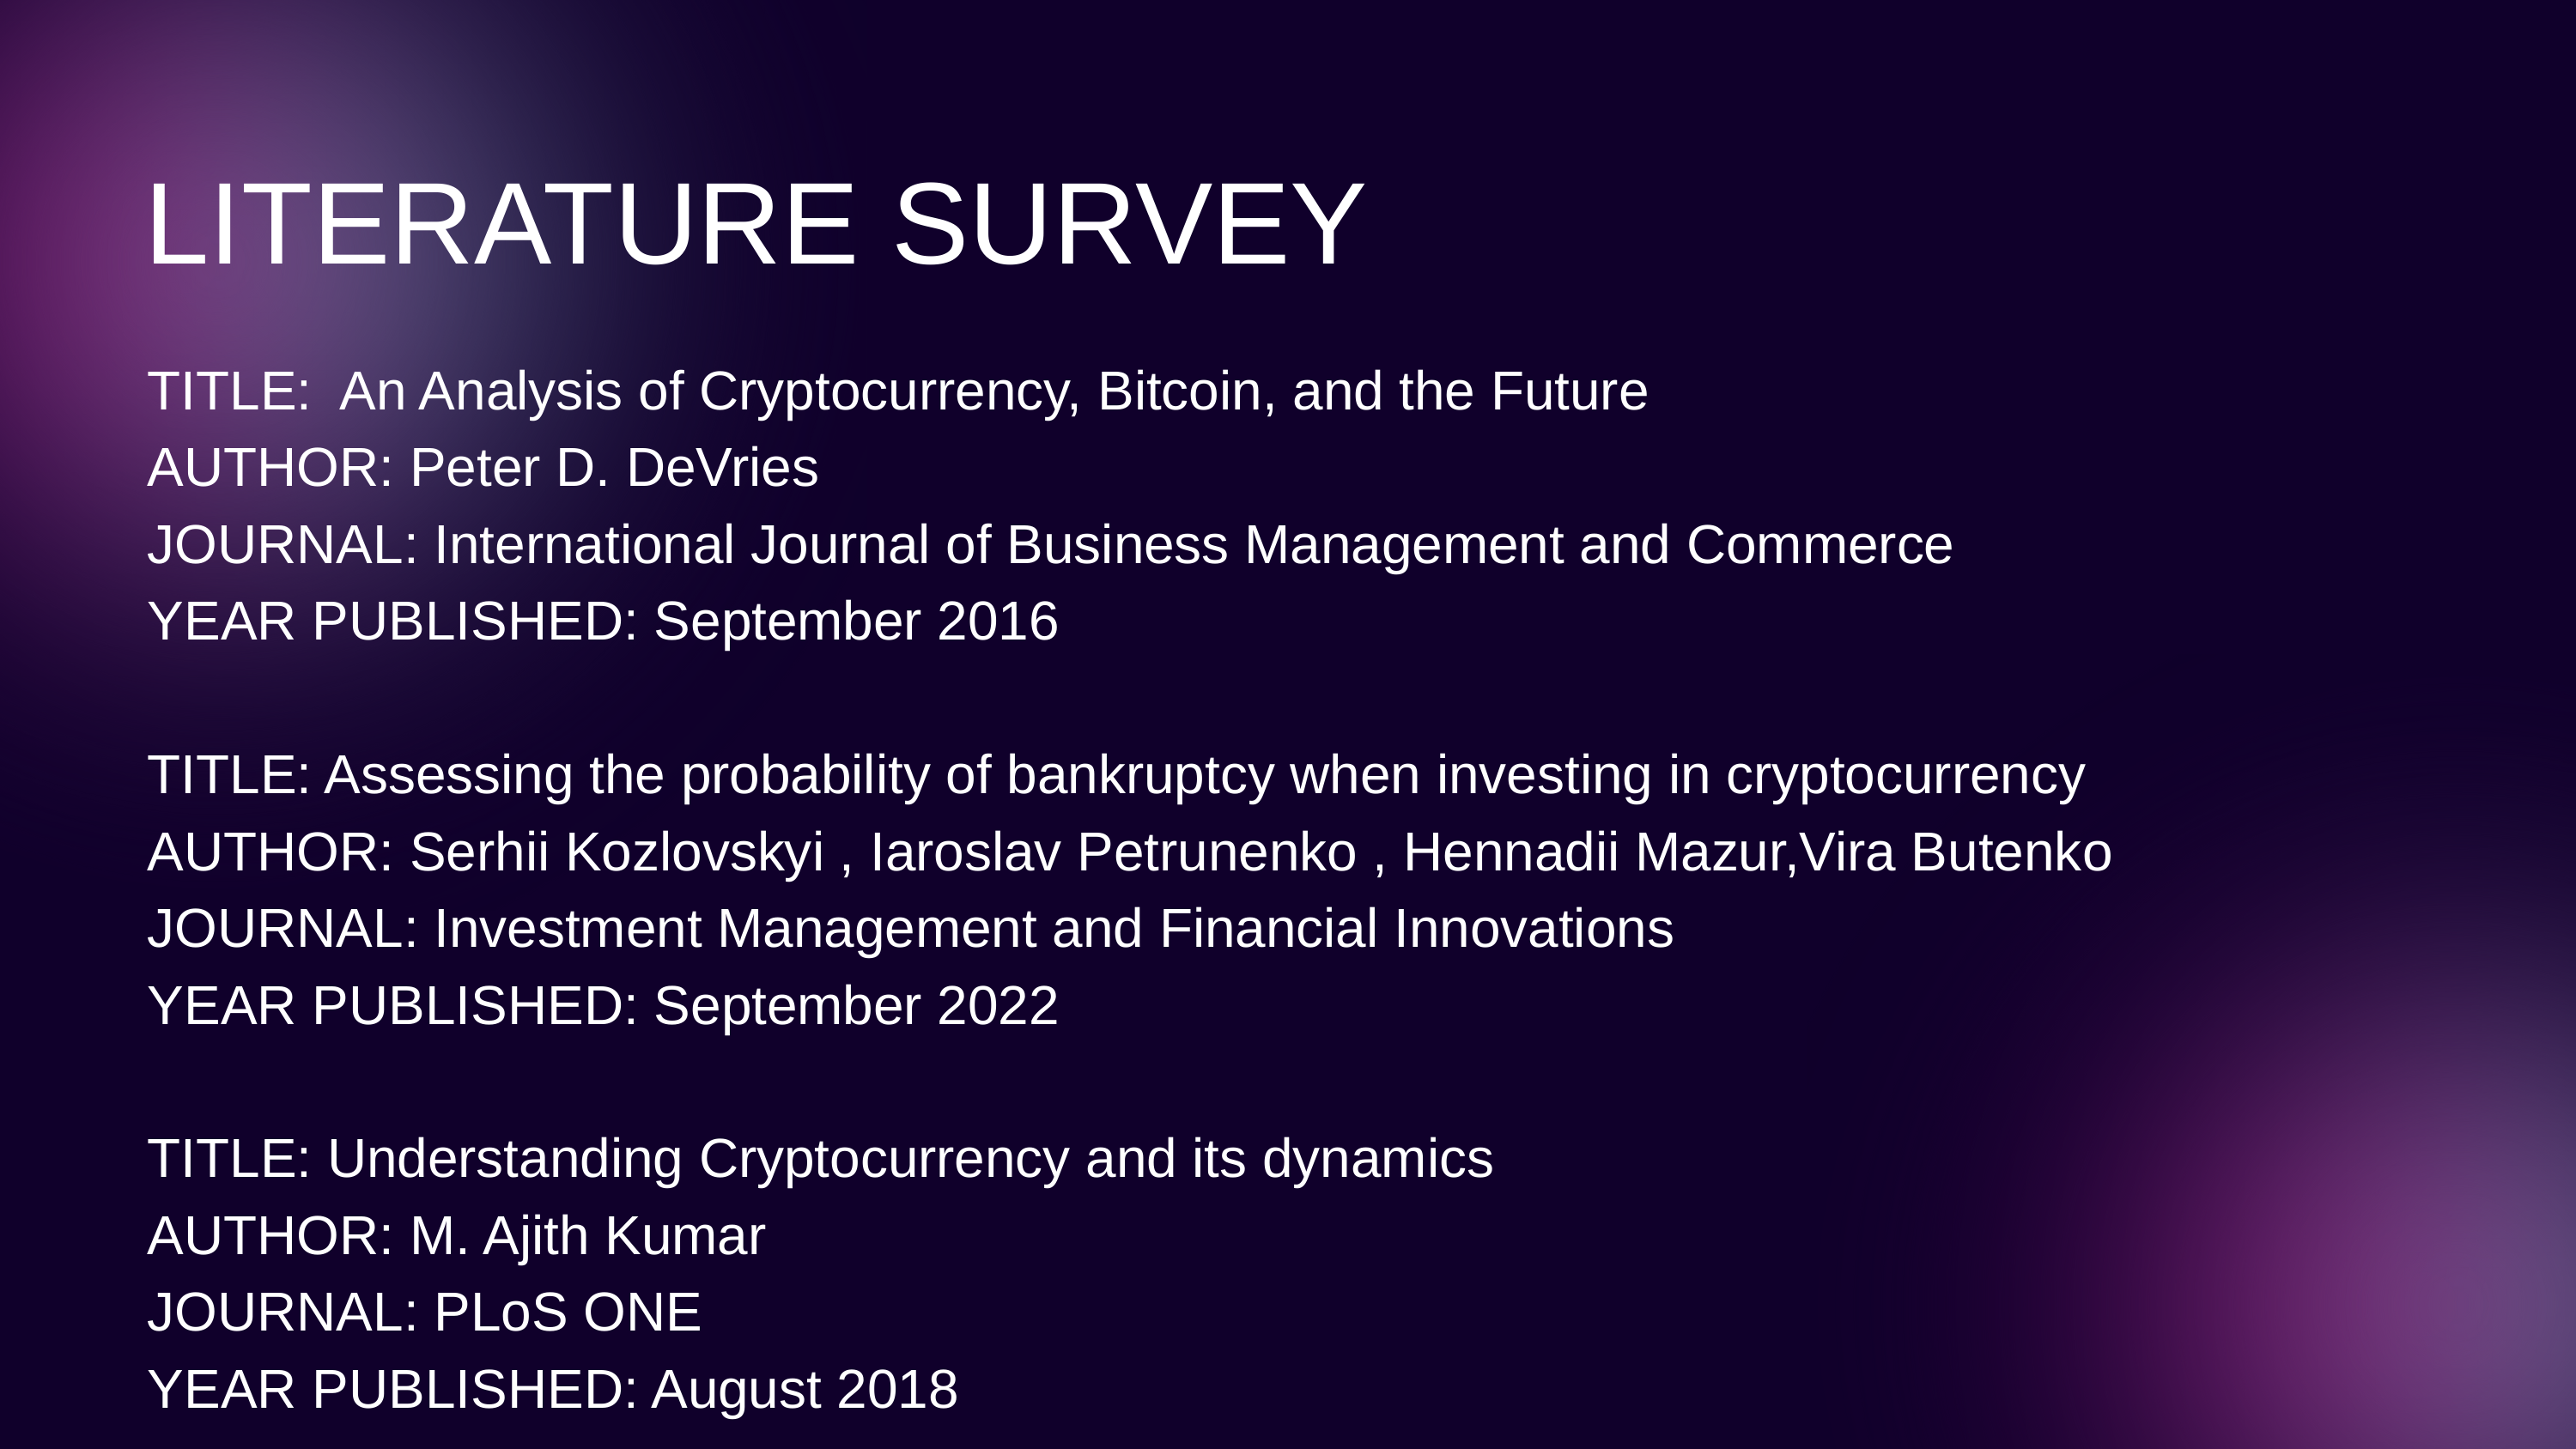

LITERATURE SURVEY
TITLE:  An Analysis of Cryptocurrency, Bitcoin, and the Future
AUTHOR: Peter D. DeVries
JOURNAL: International Journal of Business Management and Commerce
YEAR PUBLISHED: September 2016

TITLE: Assessing the probability of bankruptcy when investing in cryptocurrency
AUTHOR: Serhii Kozlovskyi , Iaroslav Petrunenko , Hennadii Mazur,Vira Butenko
JOURNAL: Investment Management and Financial Innovations
YEAR PUBLISHED: September 2022

TITLE: Understanding Cryptocurrency and its dynamics
AUTHOR: M. Ajith Kumar
JOURNAL: PLoS ONE
YEAR PUBLISHED: August 2018